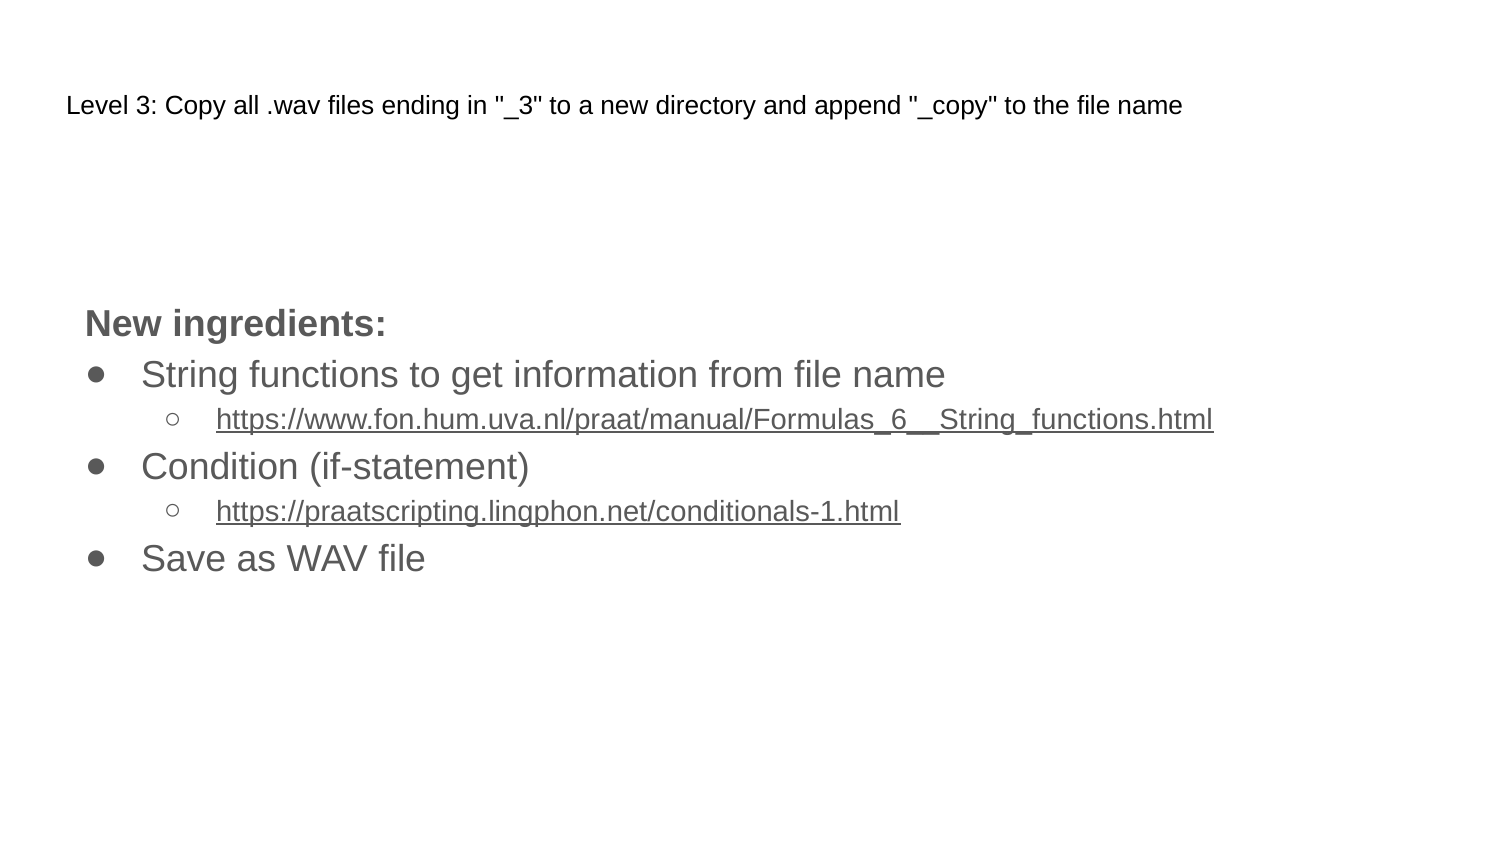

# Level 3: Copy all .wav files ending in "_3" to a new directory and append "_copy" to the file name
New ingredients:
String functions to get information from file name
https://www.fon.hum.uva.nl/praat/manual/Formulas_6__String_functions.html
Condition (if-statement)
https://praatscripting.lingphon.net/conditionals-1.html
Save as WAV file